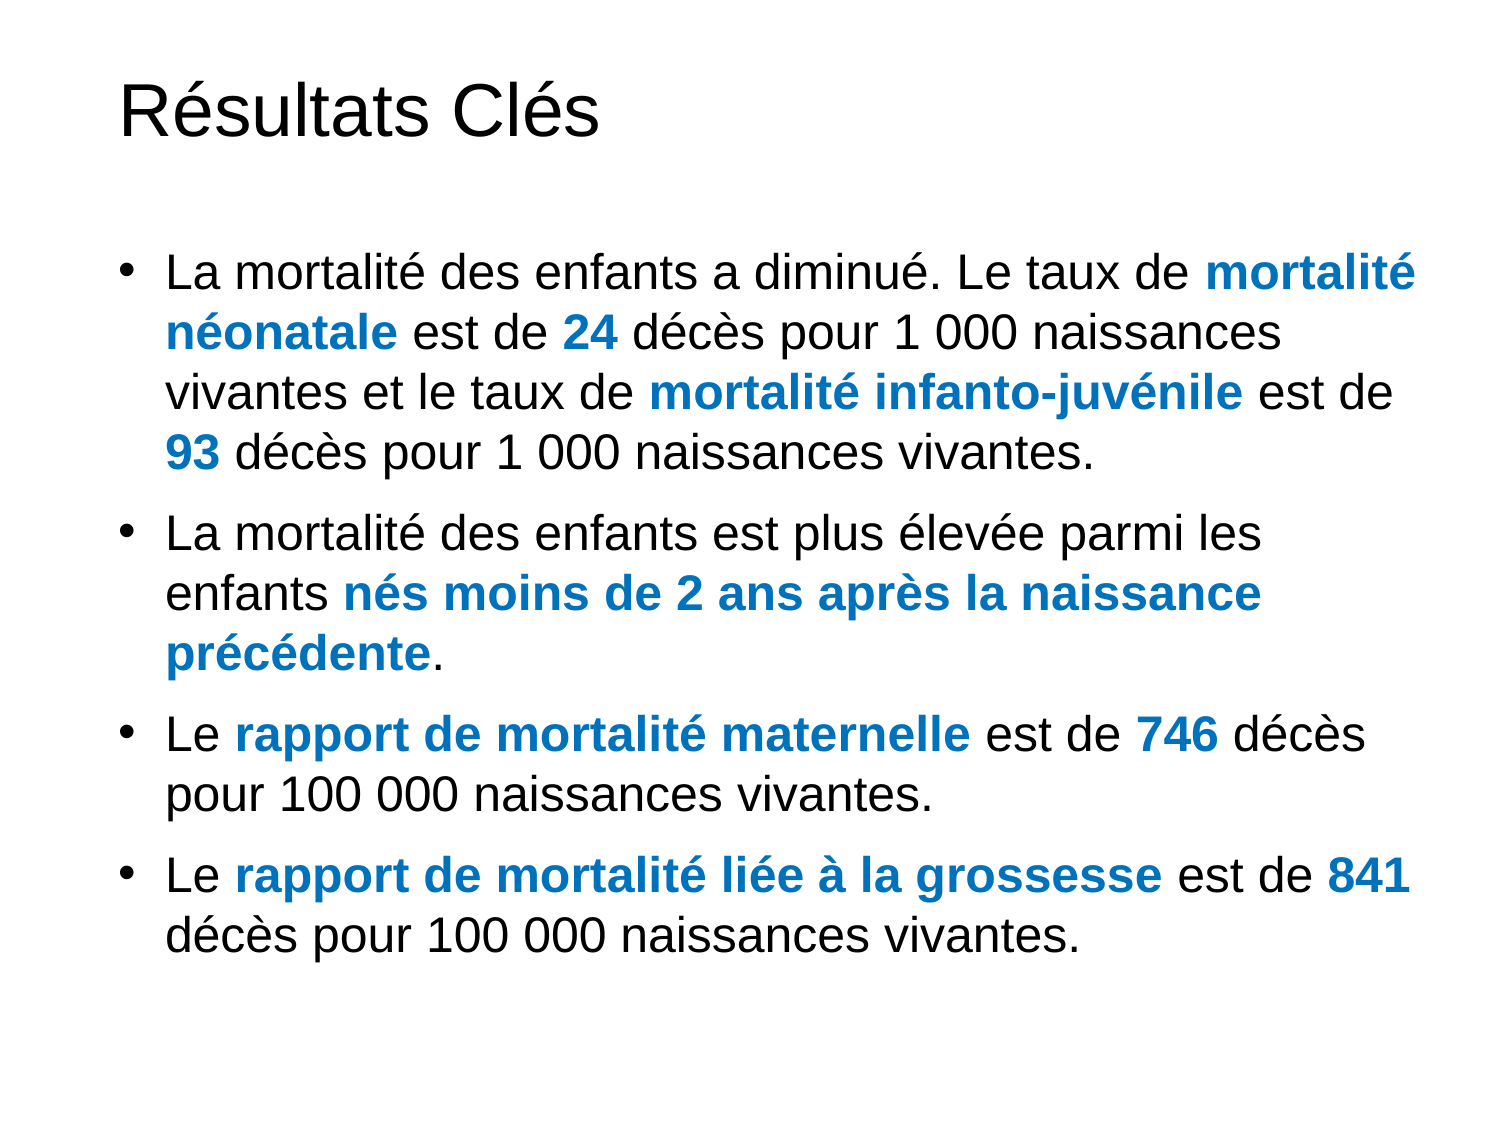

# Résultats Clés
La mortalité des enfants a diminué. Le taux de mortalité néonatale est de 24 décès pour 1 000 naissances vivantes et le taux de mortalité infanto-juvénile est de 93 décès pour 1 000 naissances vivantes.
La mortalité des enfants est plus élevée parmi les enfants nés moins de 2 ans après la naissance précédente.
Le rapport de mortalité maternelle est de 746 décès pour 100 000 naissances vivantes.
Le rapport de mortalité liée à la grossesse est de 841 décès pour 100 000 naissances vivantes.